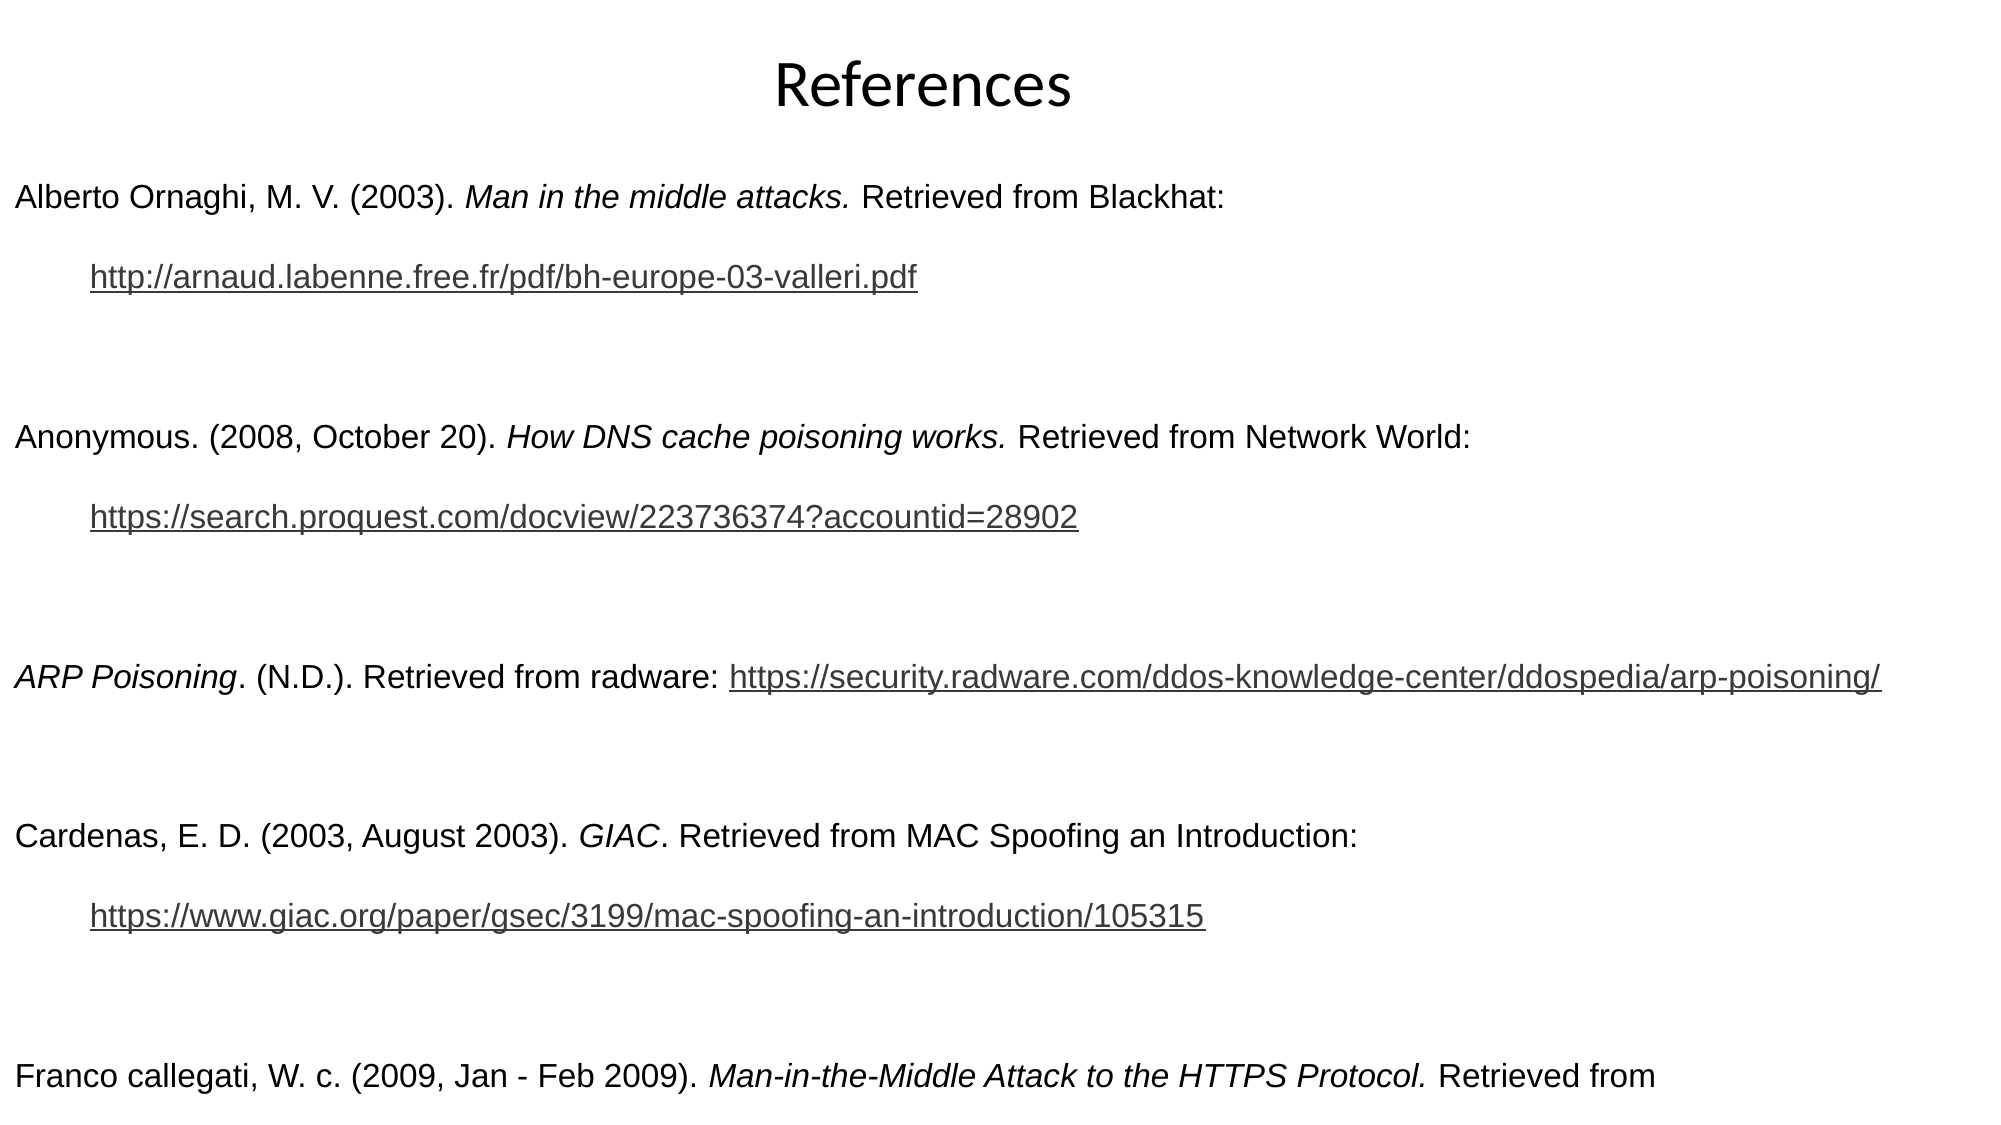

References
Alberto Ornaghi, M. V. (2003). Man in the middle attacks. Retrieved from Blackhat: http://arnaud.labenne.free.fr/pdf/bh-europe-03-valleri.pdf

Anonymous. (2008, October 20). How DNS cache poisoning works. Retrieved from Network World: https://search.proquest.com/docview/223736374?accountid=28902

ARP Poisoning. (N.D.). Retrieved from radware: https://security.radware.com/ddos-knowledge-center/ddospedia/arp-poisoning/

Cardenas, E. D. (2003, August 2003). GIAC. Retrieved from MAC Spoofing an Introduction: https://www.giac.org/paper/gsec/3199/mac-spoofing-an-introduction/105315

Franco callegati, W. c. (2009, Jan - Feb 2009). Man-in-the-Middle Attack to the HTTPS Protocol. Retrieved from IEEE Security & Privacy: http://ieeexplore.ieee.org/stamp/stamp.jsp?tp=&arnumber=4768661&isnumber=4768640